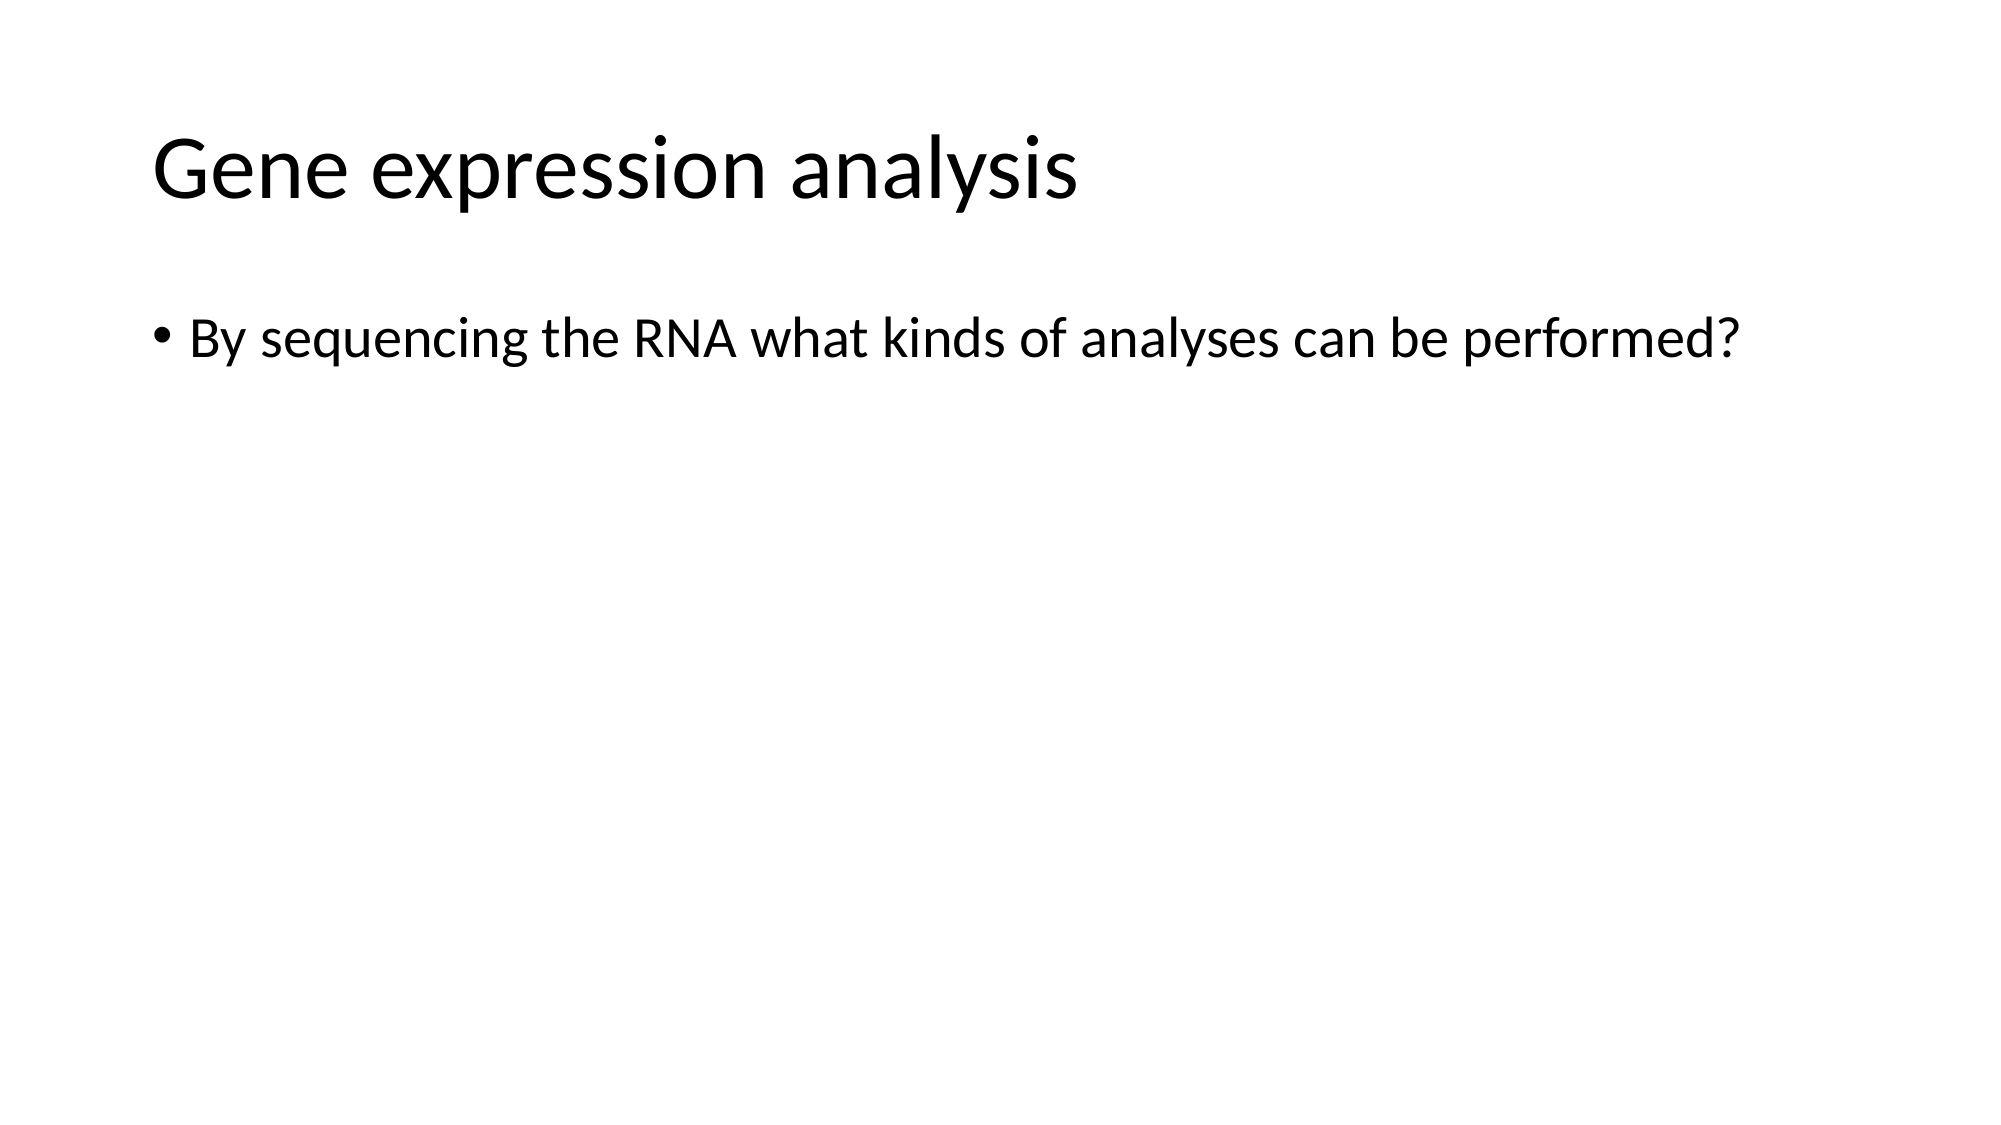

# Gene expression analysis
By sequencing the RNA what kinds of analyses can be performed?